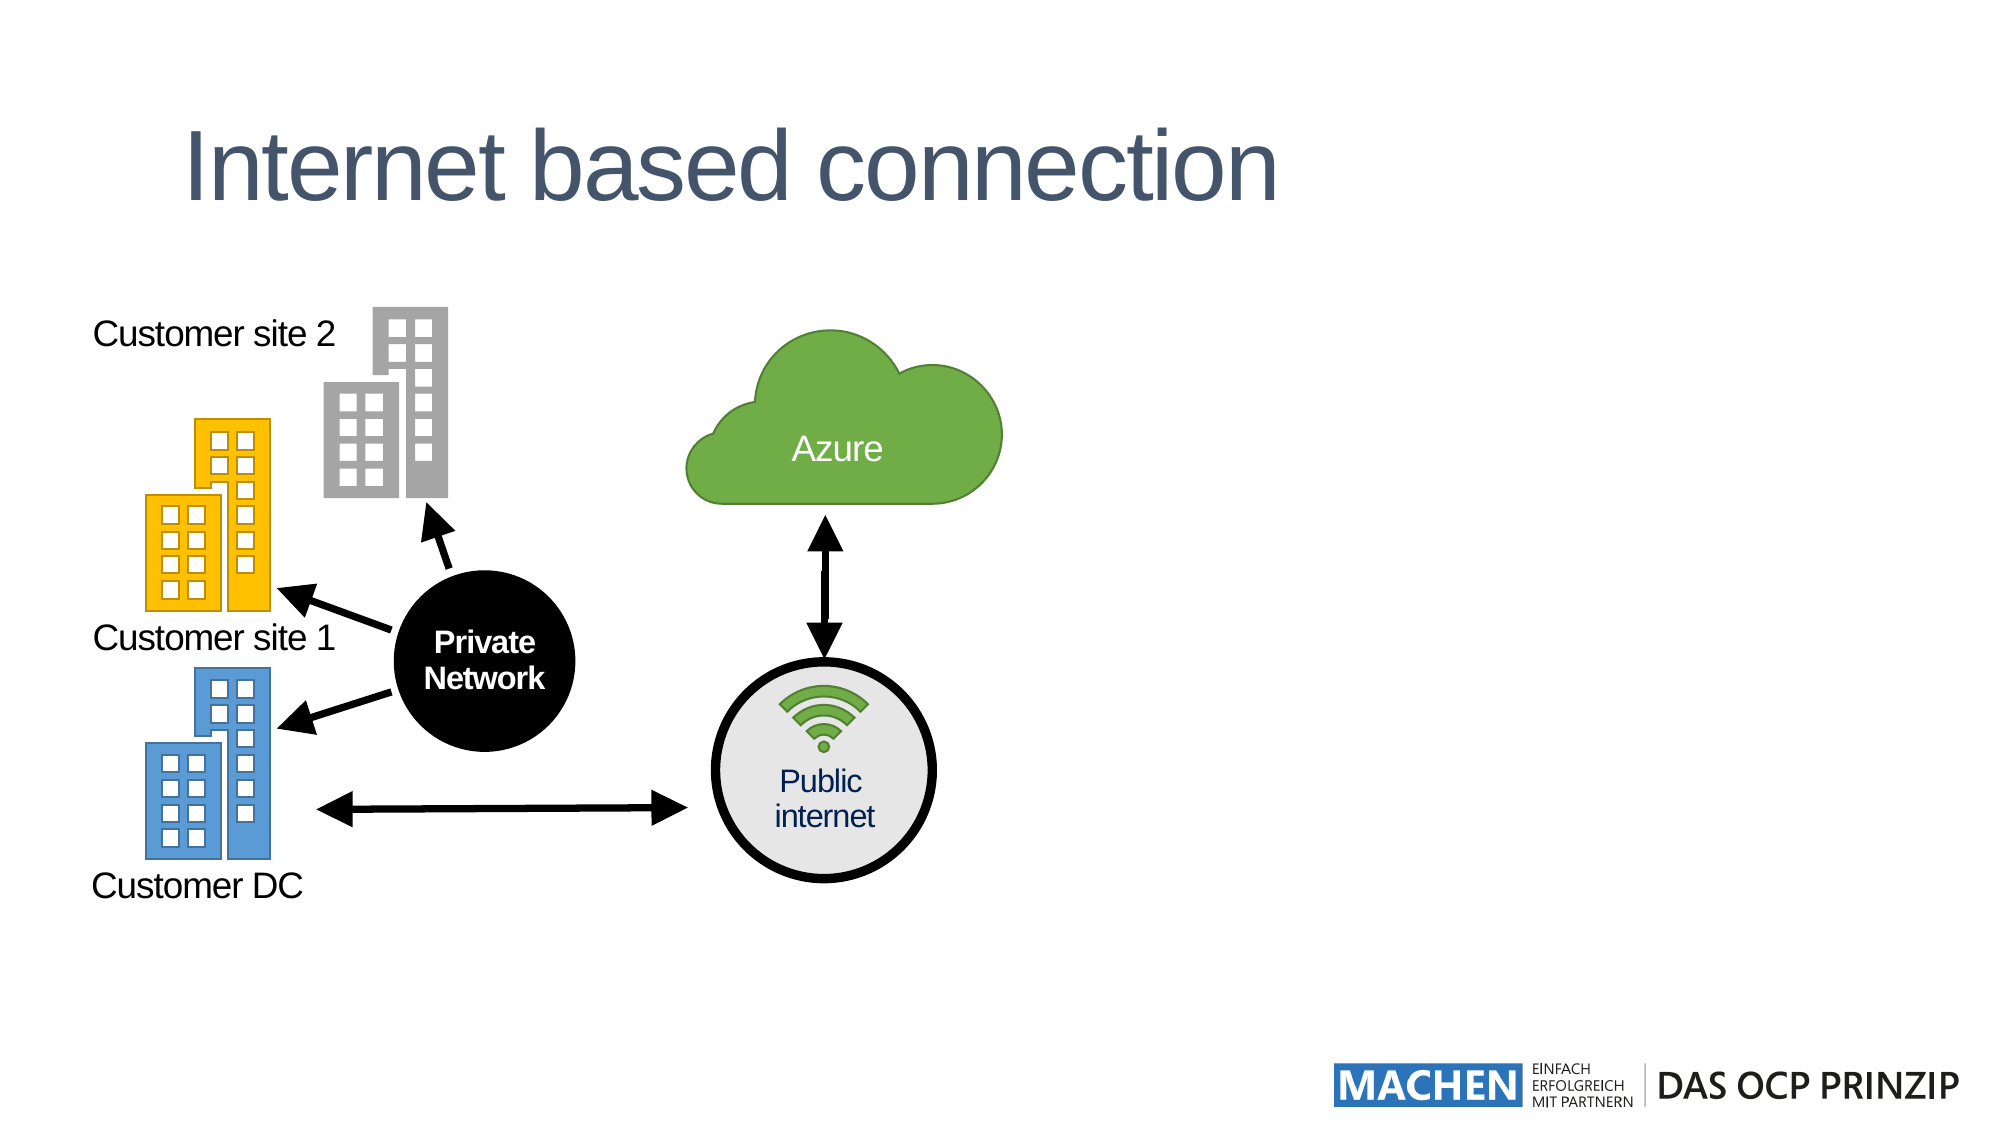

# Internet based connection

Customer site 2

Azure

Private Network
Customer site 1

Public
internet
Customer DC